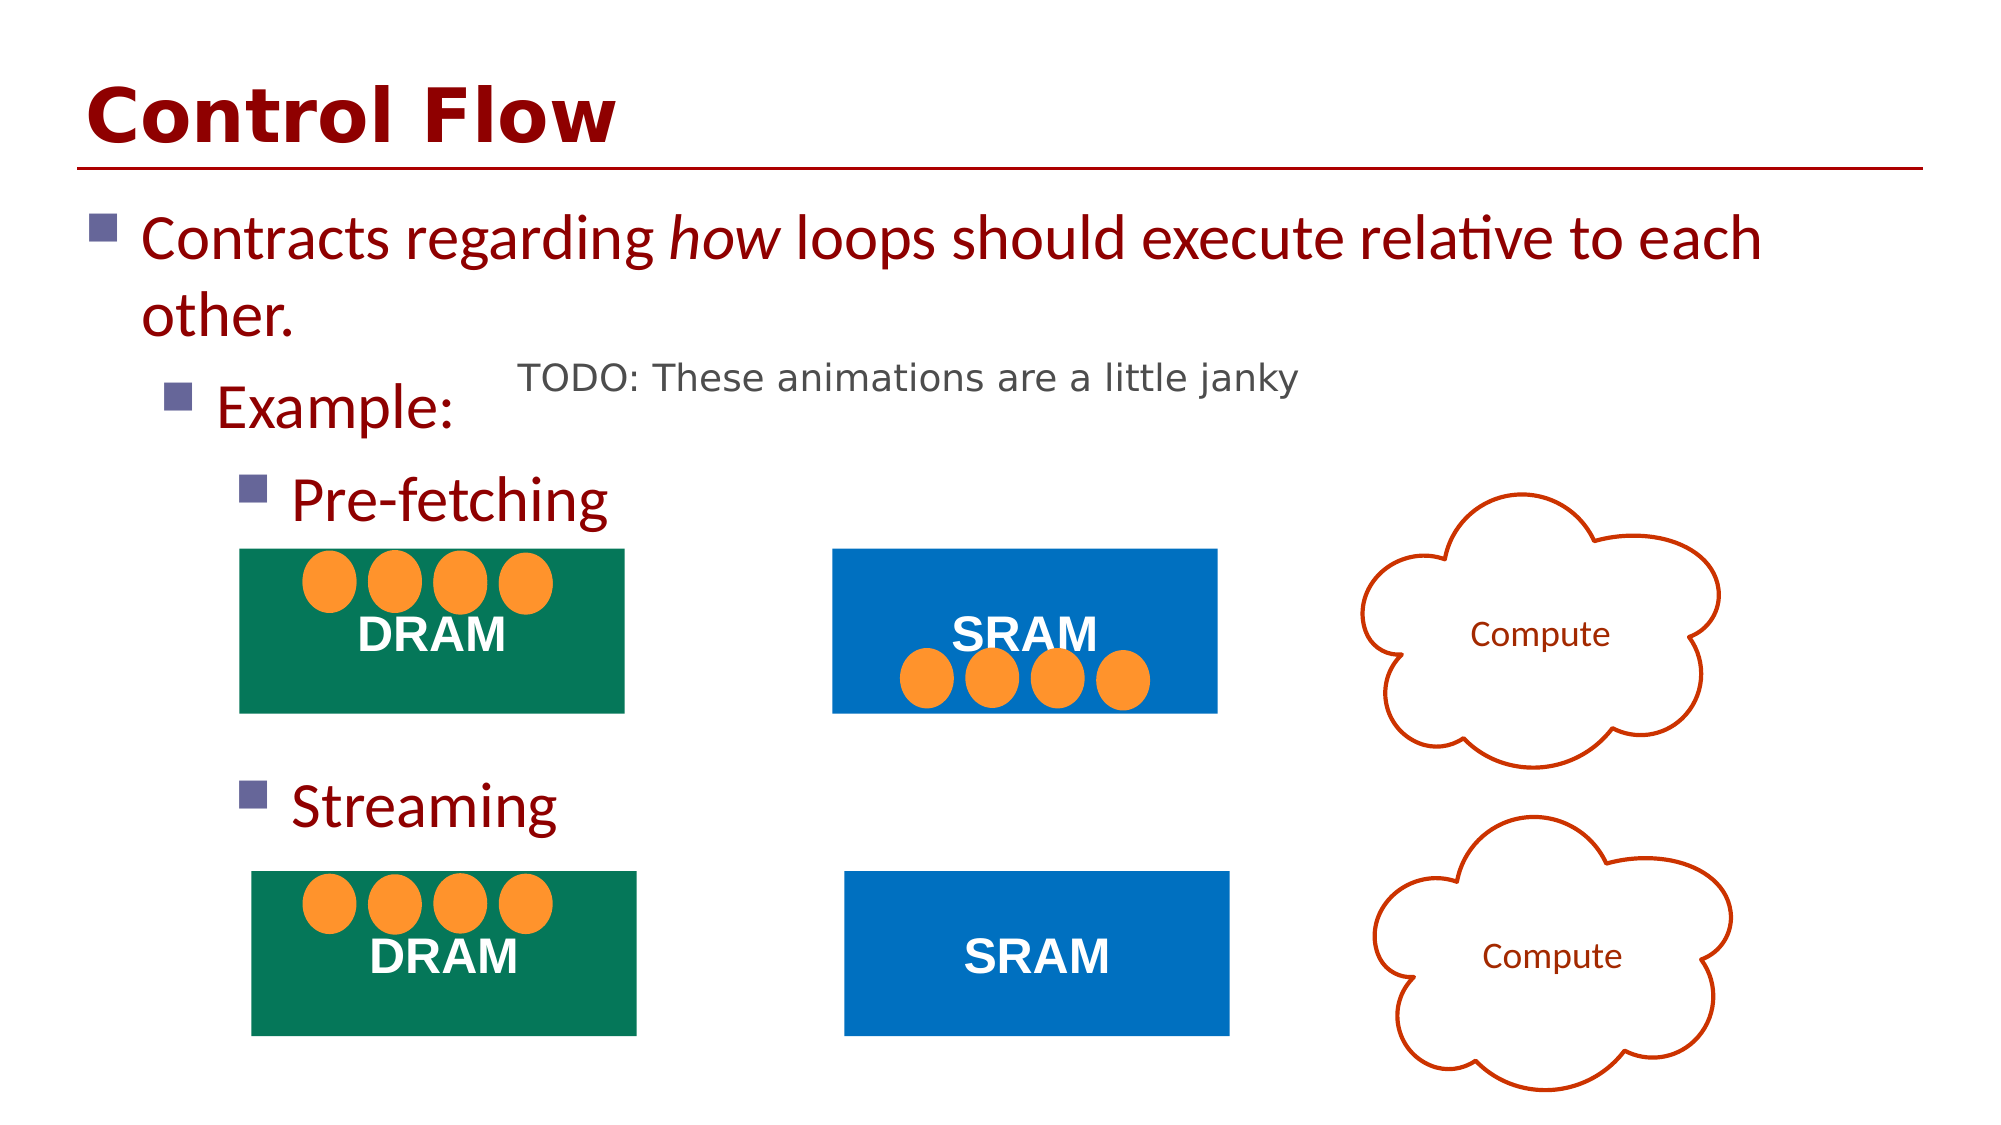

# Control Flow
Contracts regarding how loops should execute relative to each other.
Example:
Pre-fetching

Streaming
TODO: These animations are a little janky
Compute

DRAM

SRAM

Compute

DRAM

SRAM

30